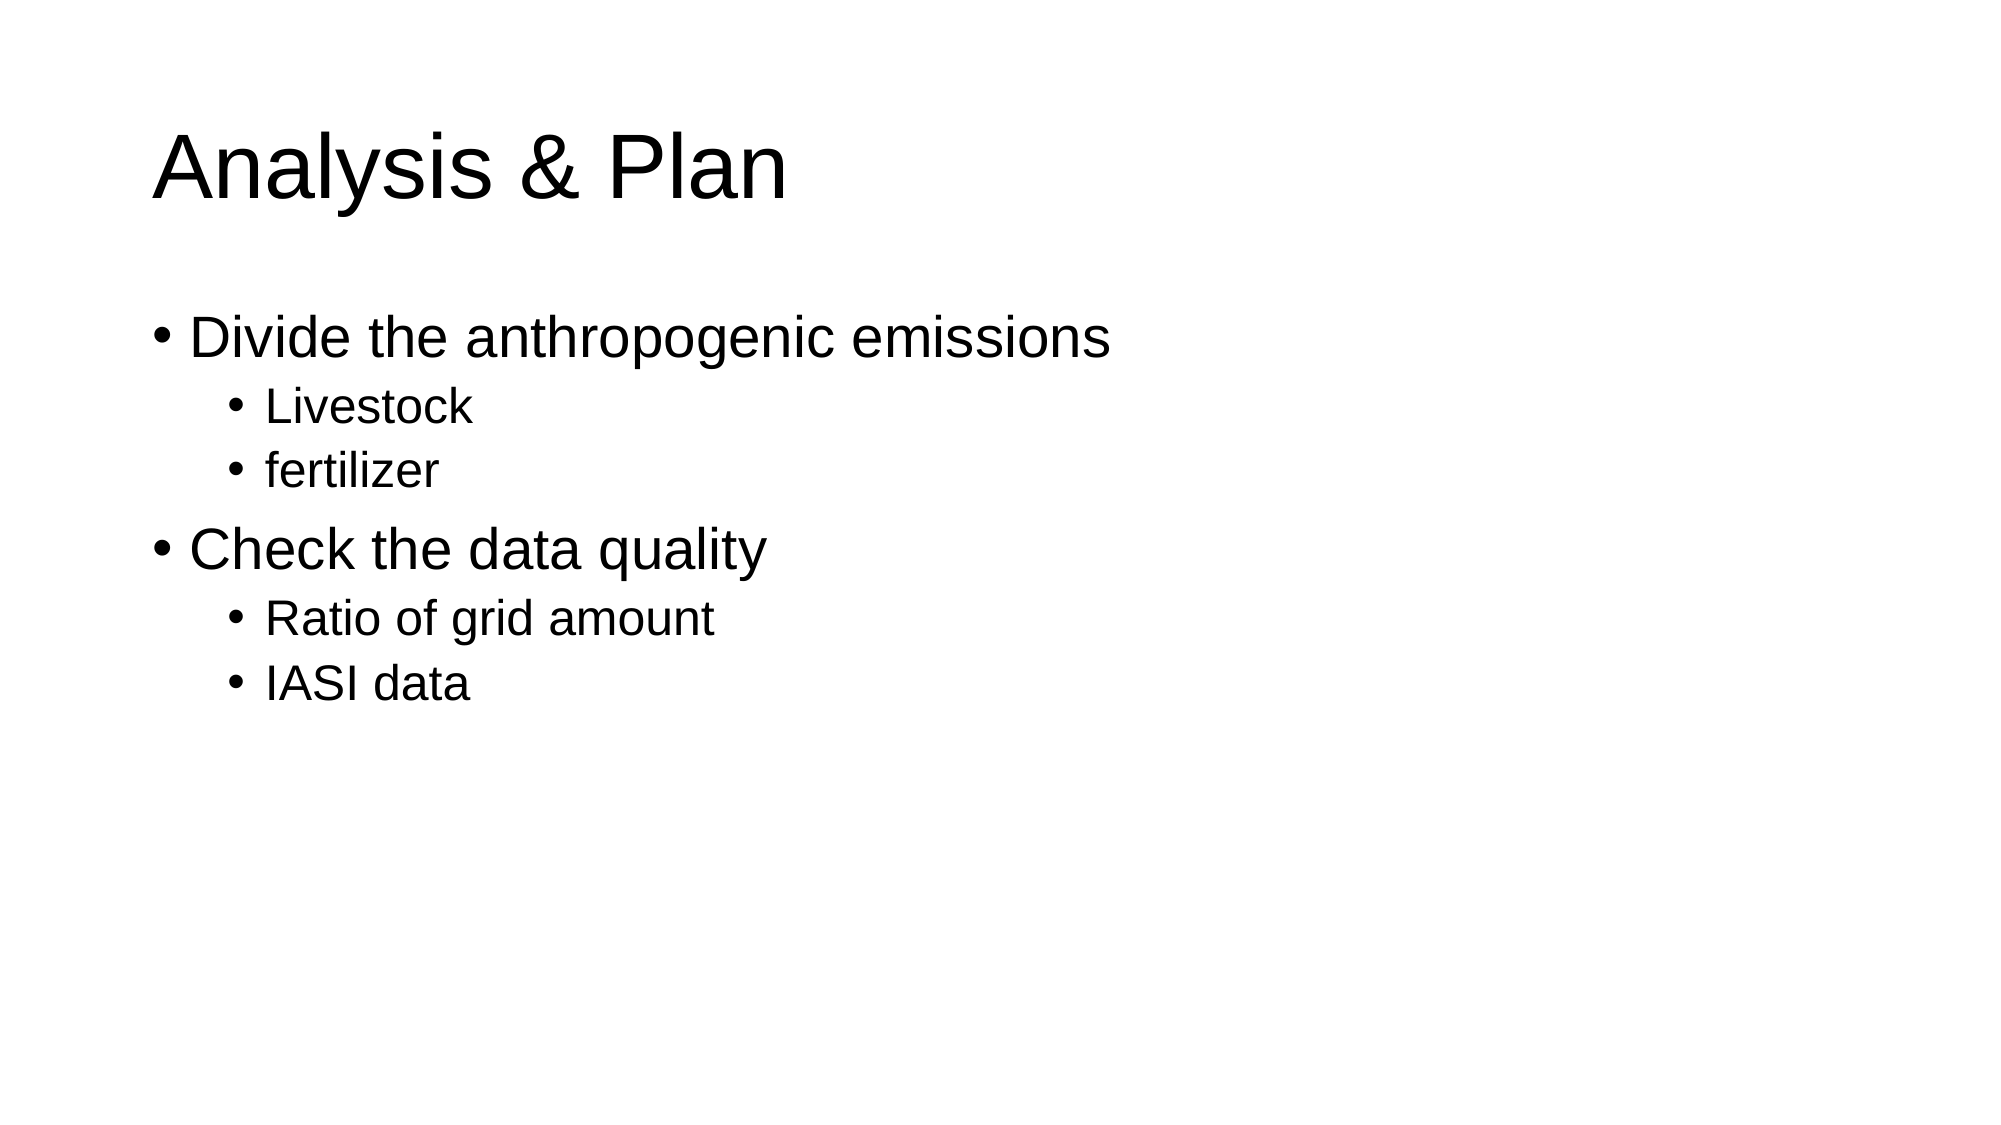

# Analysis & Plan
Divide the anthropogenic emissions
Livestock
fertilizer
Check the data quality
Ratio of grid amount
IASI data